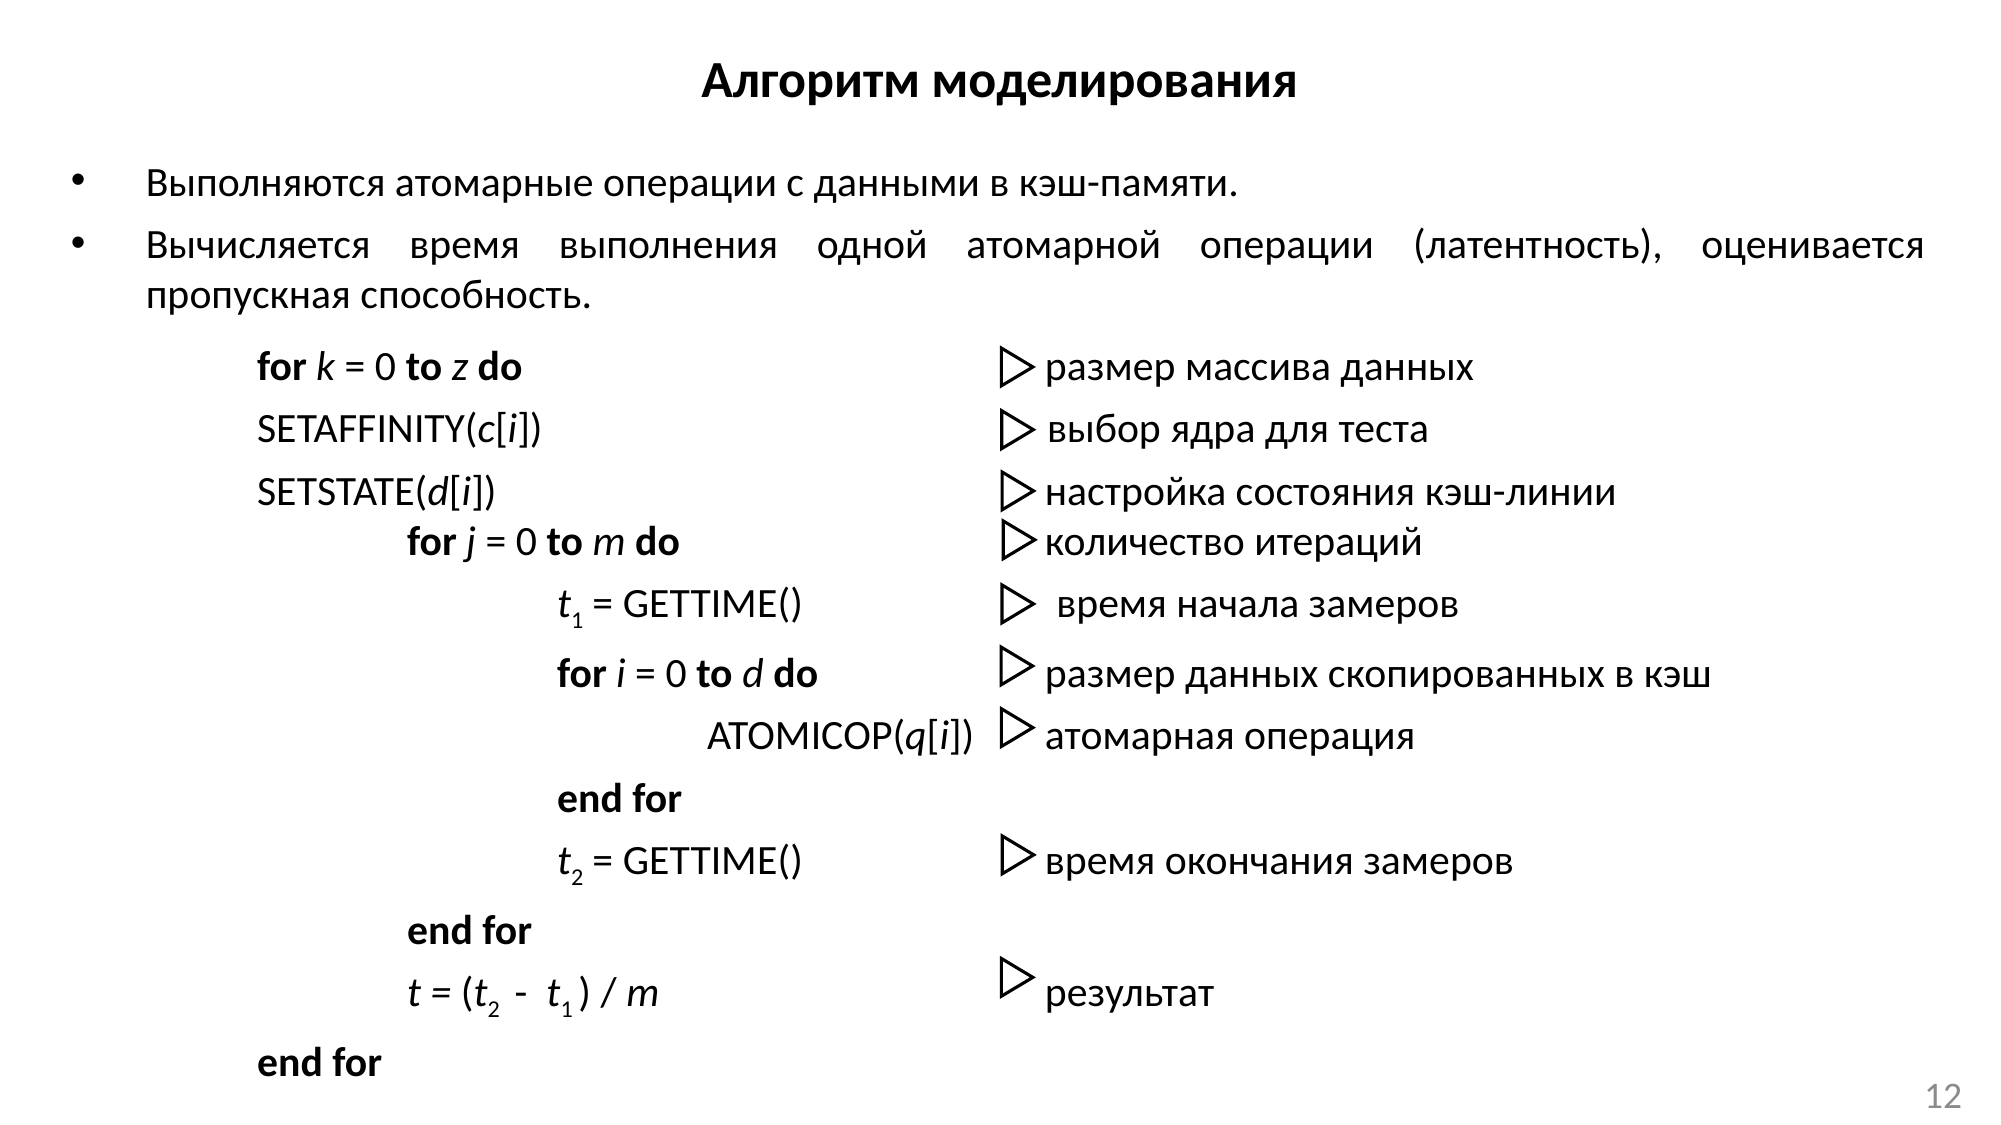

Алгоритм моделирования
Выполняются атомарные операции с данными в кэш-памяти.
Вычисляется время выполнения одной атомарной операции (латентность), оценивается пропускная способность.
for k = 0 to z do				    размер массива данных
SetAffinity(c[i])			                    выбор ядра для теста
SetState(d[i])				    настройка состояния кэш-линии			for j = 0 to m do			    количество итераций
		t1 = GetTime()		    время начала замеров
		for i = 0 to d do		    размер данных скопированных в кэш
    			AtomicOp(q[i])	    атомарная операция
		end for
		t2 = GetTime()		    время окончания замеров
	end for
	t = (t2  -  t1 ) / m			    результат
end for

12